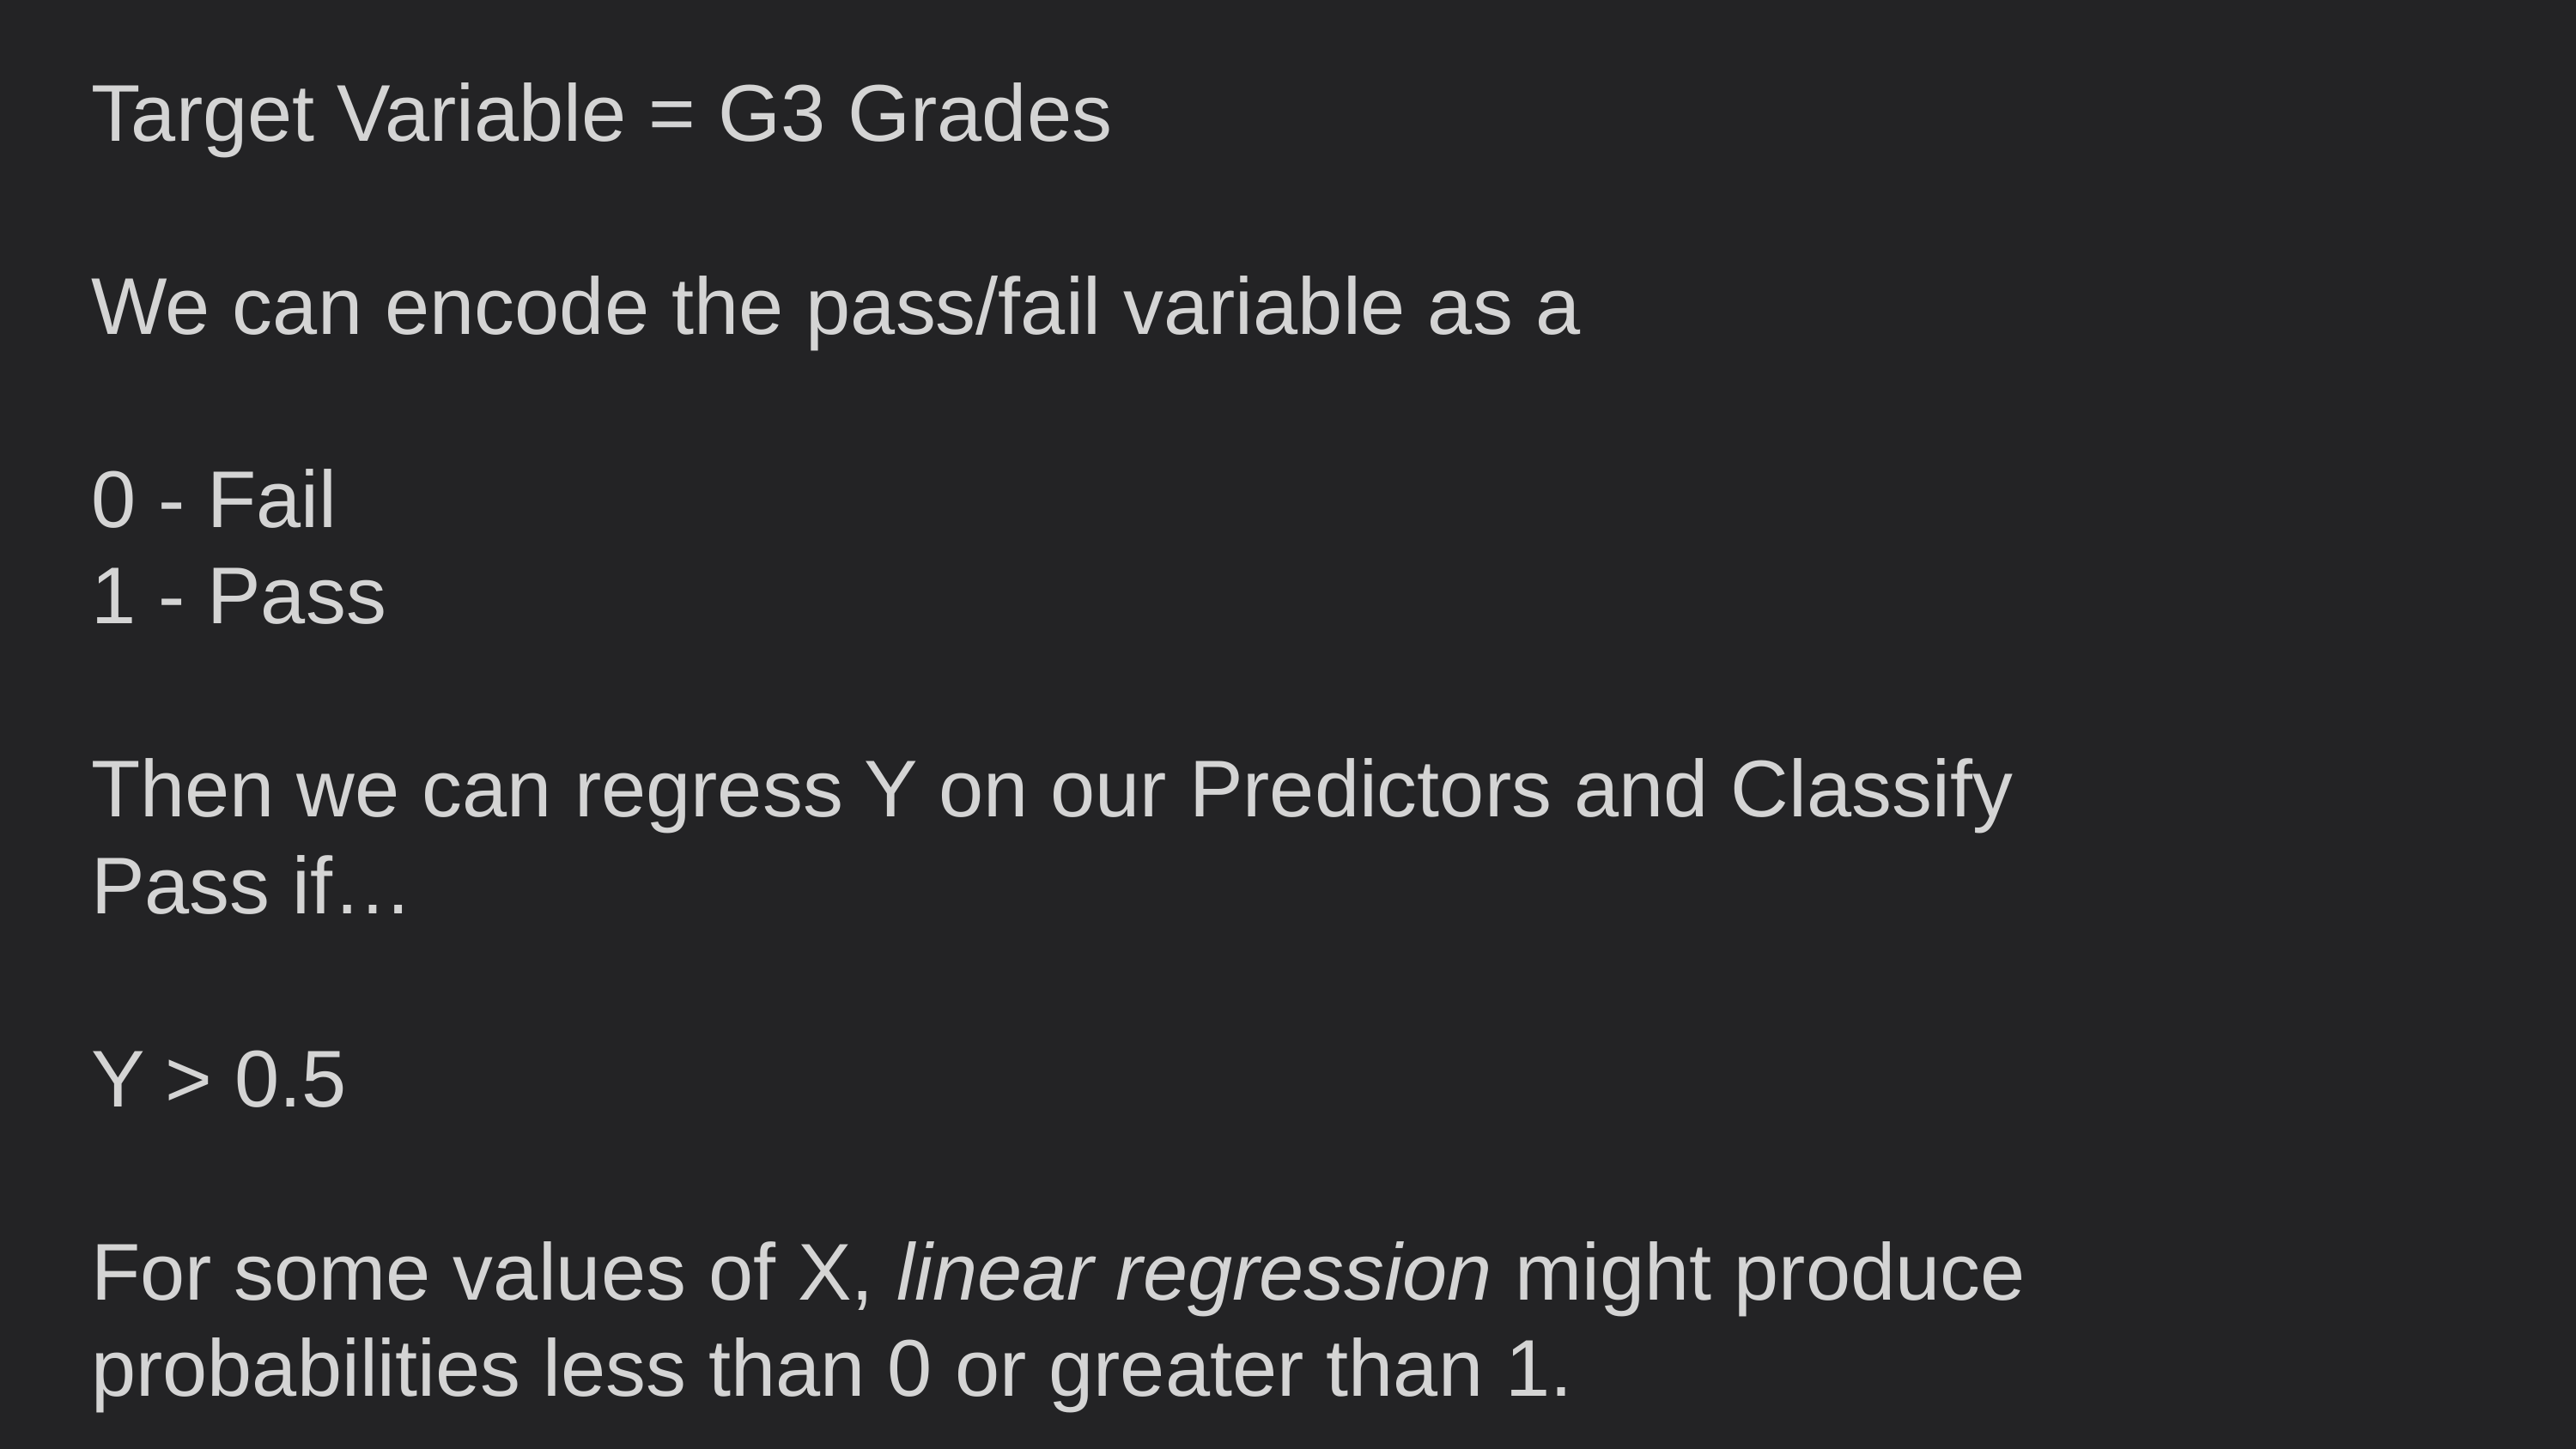

Target Variable = G3 Grades

We can encode the pass/fail variable as a

0 - Fail
1 - Pass

Then we can regress Y on our Predictors and Classify Pass if…

Y > 0.5

For some values of X, linear regression might produce probabilities less than 0 or greater than 1.